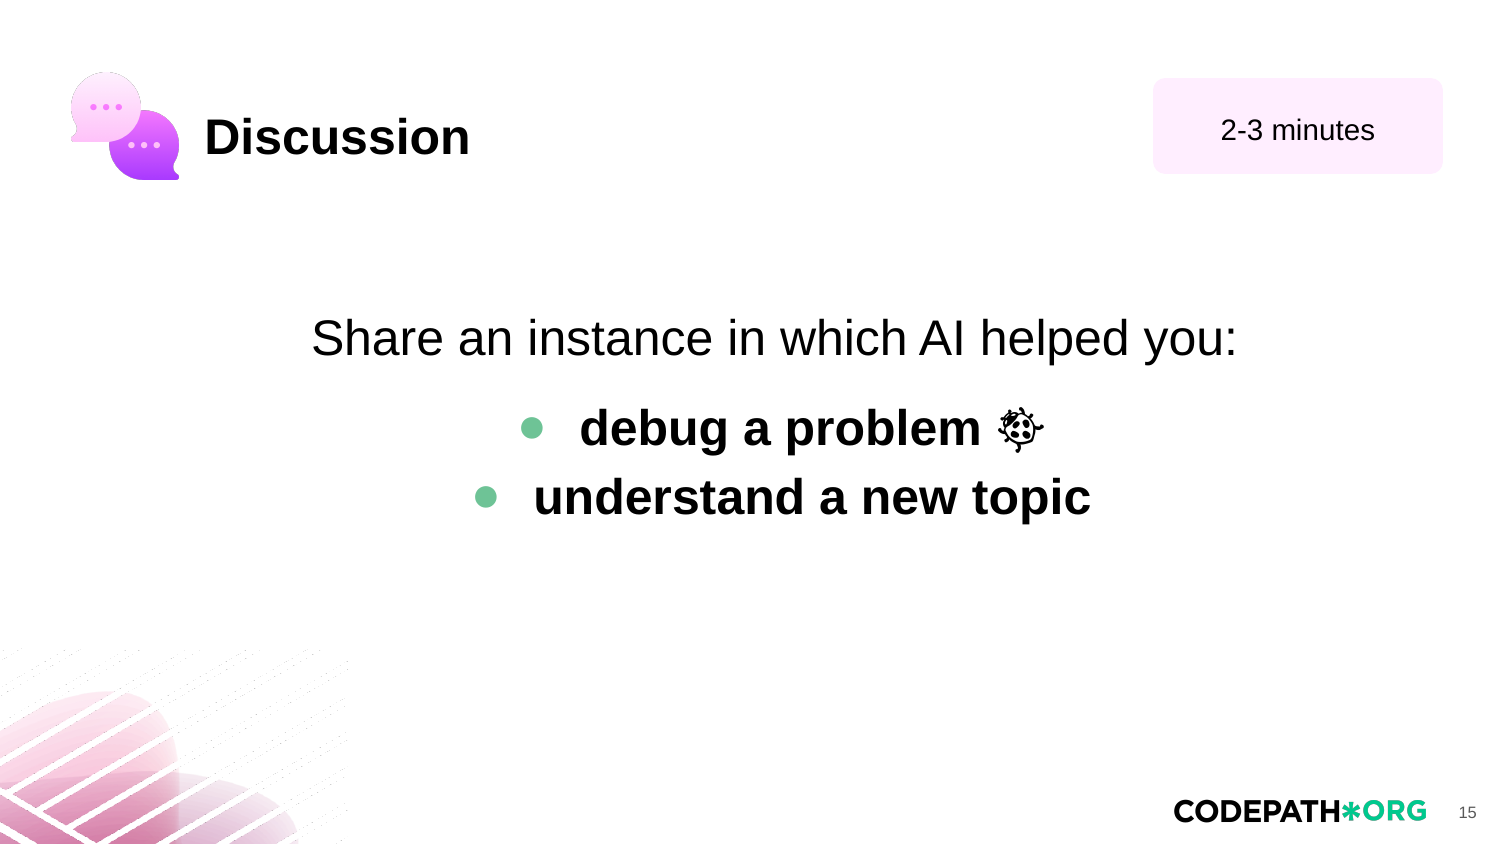

2-3 minutes
Share an instance in which AI helped you:
debug a problem 🐞
understand a new topic
15